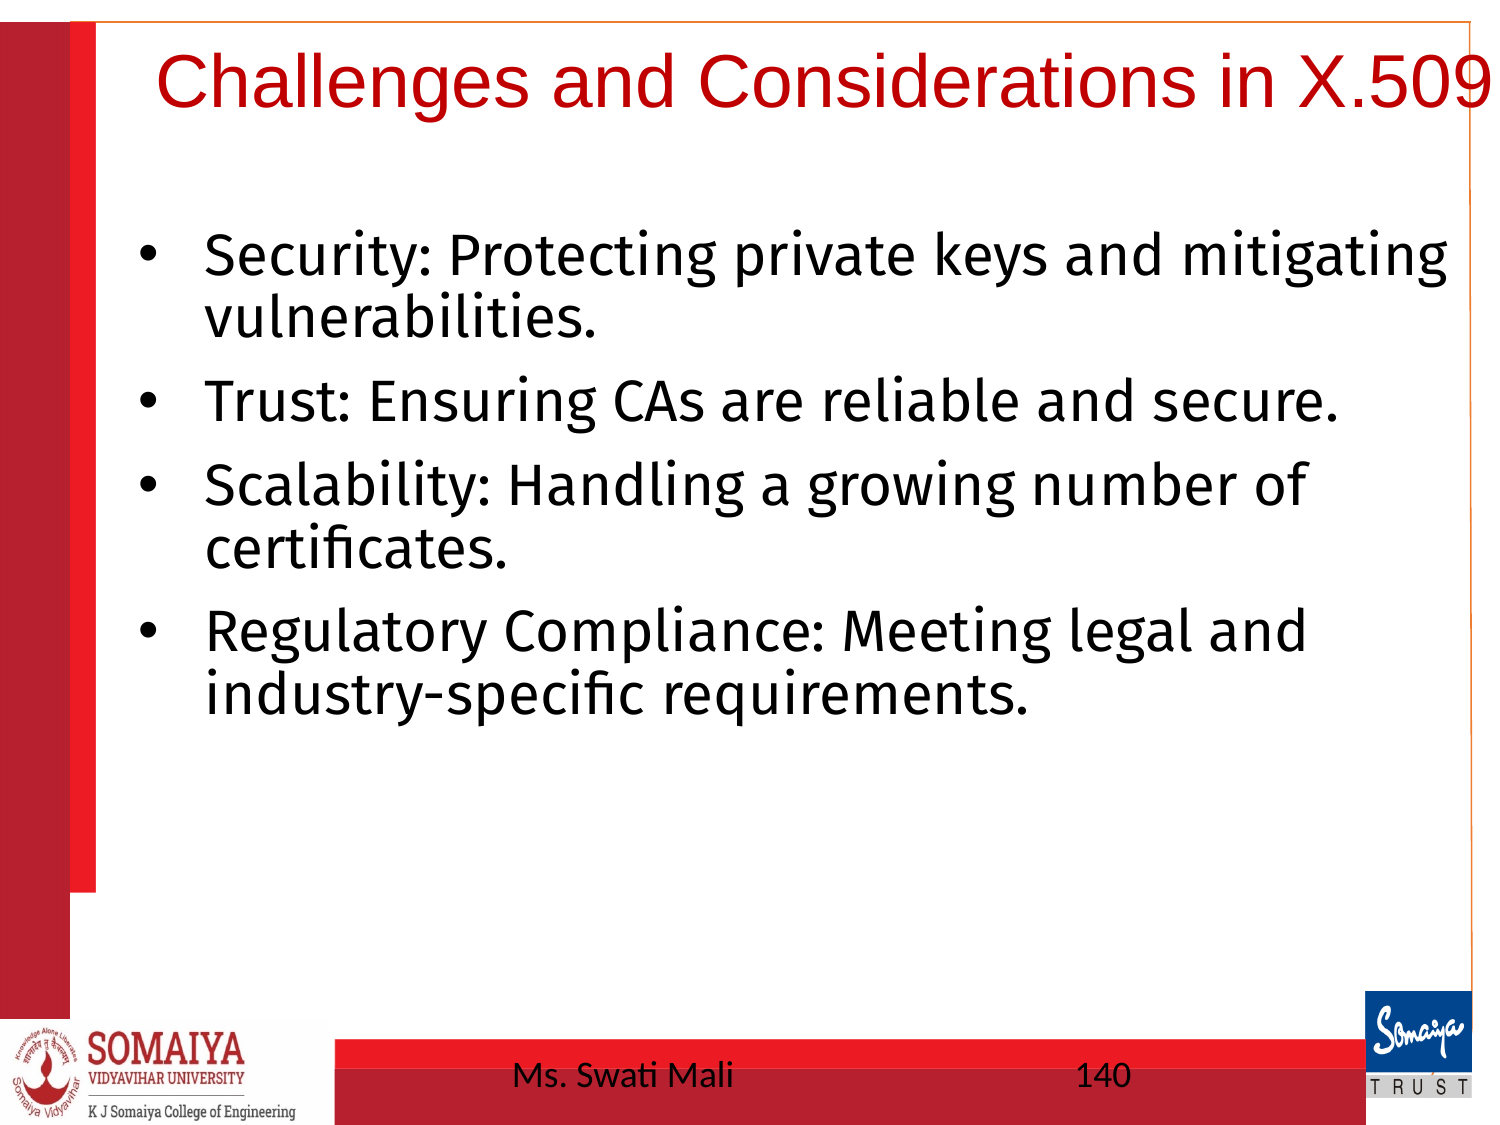

# Challenges and Considerations in X.509
Security: Protecting private keys and mitigating vulnerabilities.
Trust: Ensuring CAs are reliable and secure.
Scalability: Handling a growing number of certificates.
Regulatory Compliance: Meeting legal and industry-specific requirements.

Ms. Swati Mali
140